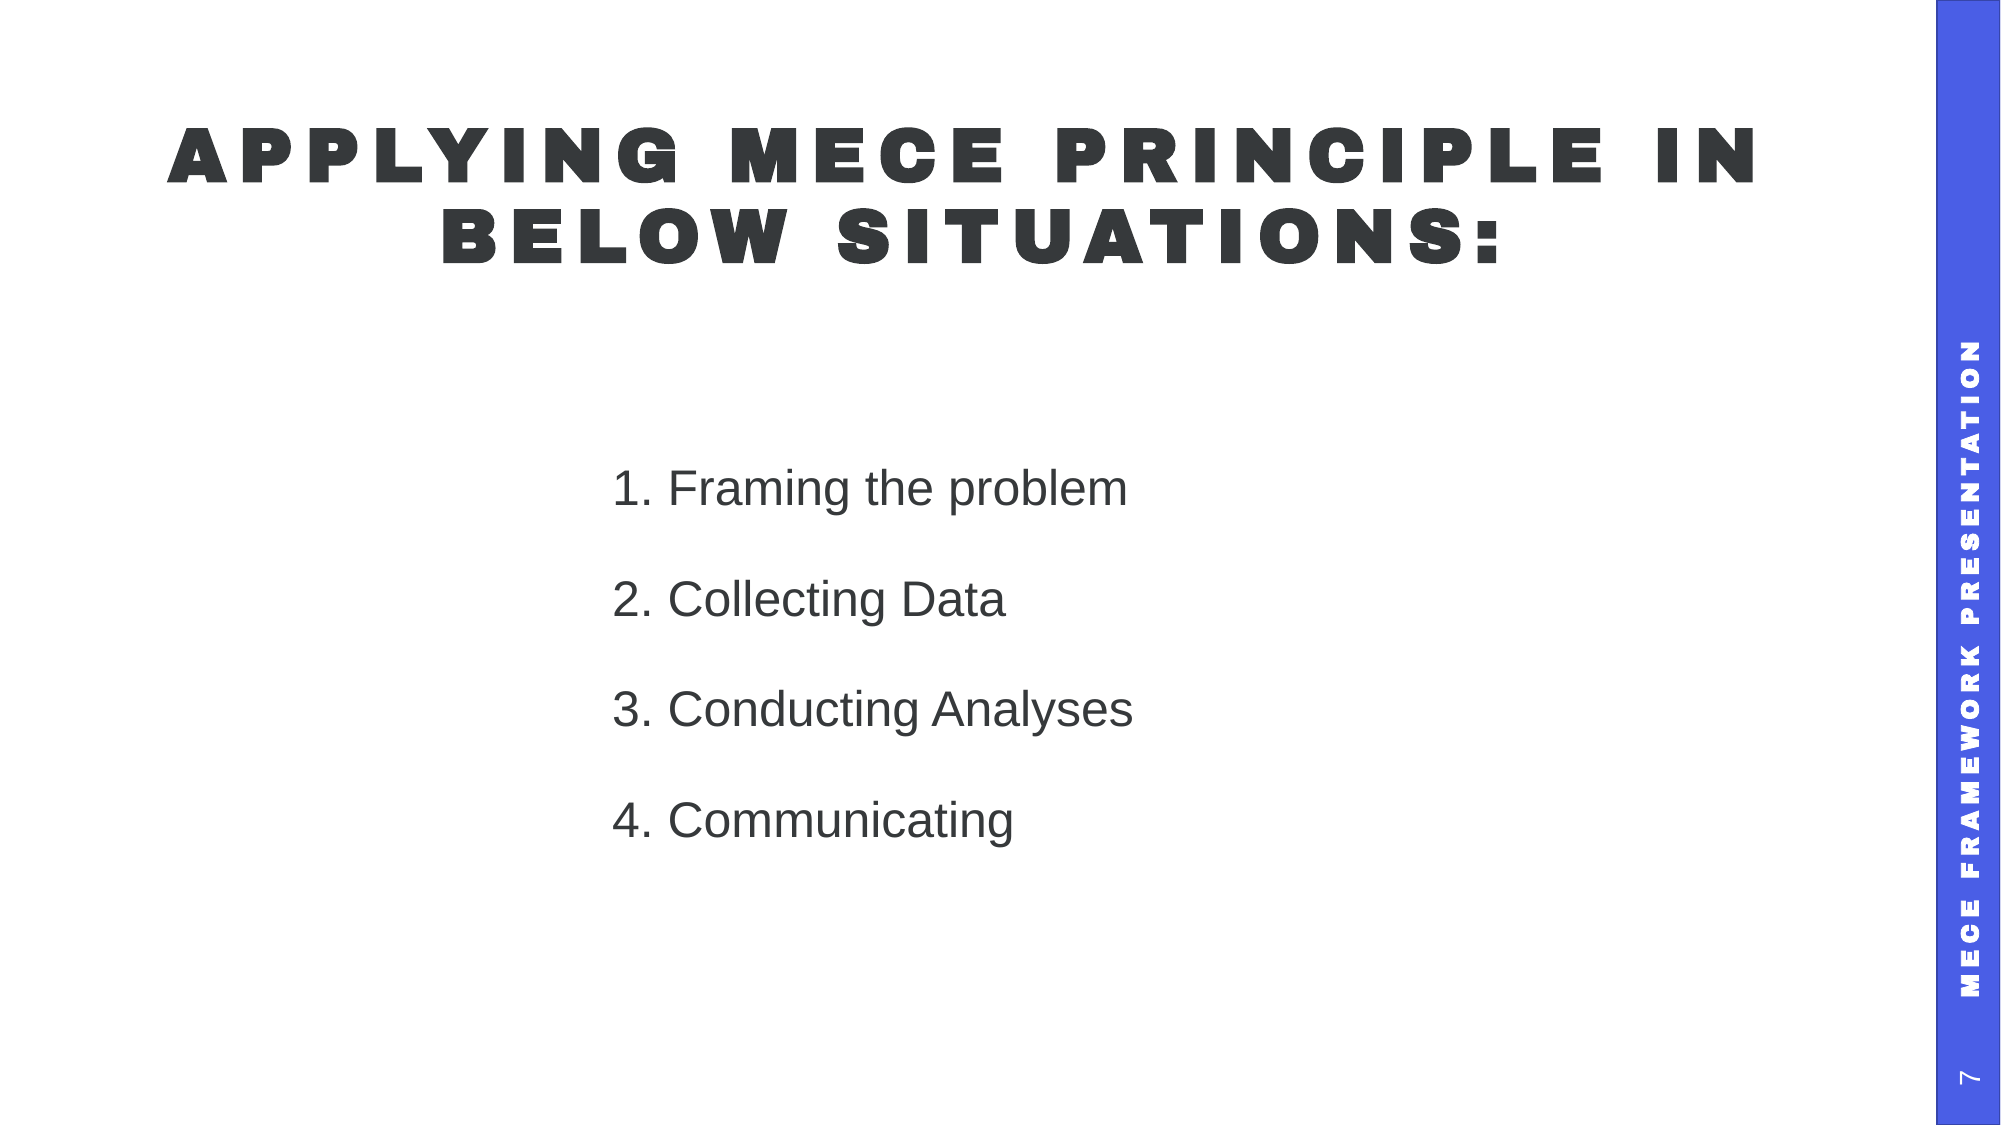

# Applying MECE Principle in below situations:
1. Framing the problem
2. Collecting Data
3. Conducting Analyses
4. Communicating
MECE Framework Presentation
7